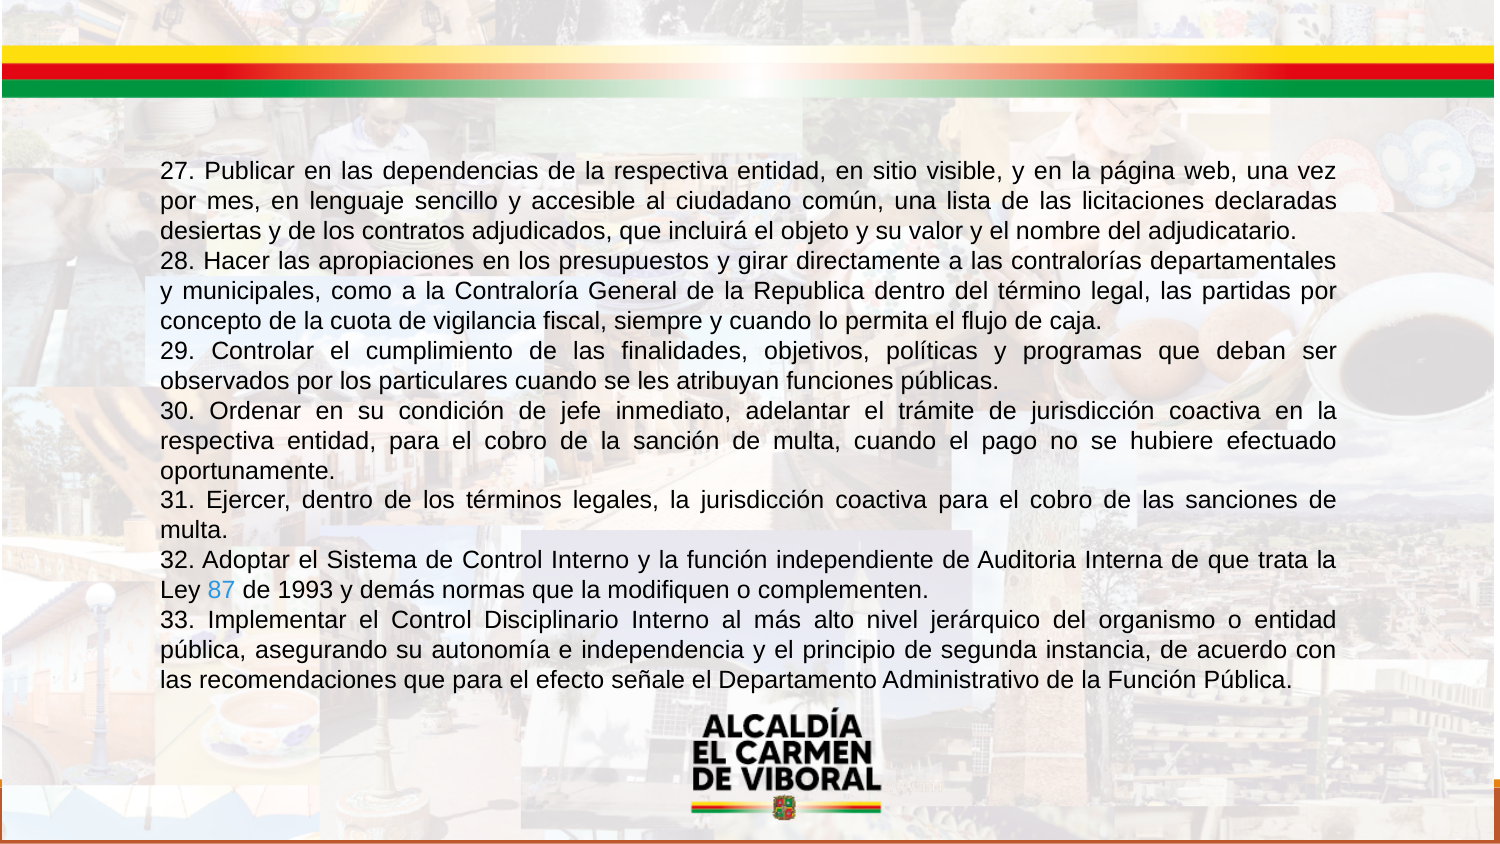

27. Publicar en las dependencias de la respectiva entidad, en sitio visible, y en la página web, una vez por mes, en lenguaje sencillo y accesible al ciudadano común, una lista de las licitaciones declaradas desiertas y de los contratos adjudicados, que incluirá el objeto y su valor y el nombre del adjudicatario.
28. Hacer las apropiaciones en los presupuestos y girar directamente a las contralorías departamentales y municipales, como a la Contraloría General de la Republica dentro del término legal, las partidas por concepto de la cuota de vigilancia fiscal, siempre y cuando lo permita el flujo de caja.
29. Controlar el cumplimiento de las finalidades, objetivos, políticas y programas que deban ser observados por los particulares cuando se les atribuyan funciones públicas.
30. Ordenar en su condición de jefe inmediato, adelantar el trámite de jurisdicción coactiva en la respectiva entidad, para el cobro de la sanción de multa, cuando el pago no se hubiere efectuado oportunamente.
31. Ejercer, dentro de los términos legales, la jurisdicción coactiva para el cobro de las sanciones de multa.
32. Adoptar el Sistema de Control Interno y la función independiente de Auditoria Interna de que trata la Ley 87 de 1993 y demás normas que la modifiquen o complementen.
33. Implementar el Control Disciplinario Interno al más alto nivel jerárquico del organismo o entidad pública, asegurando su autonomía e independencia y el principio de segunda instancia, de acuerdo con las recomendaciones que para el efecto señale el Departamento Administrativo de la Función Pública.